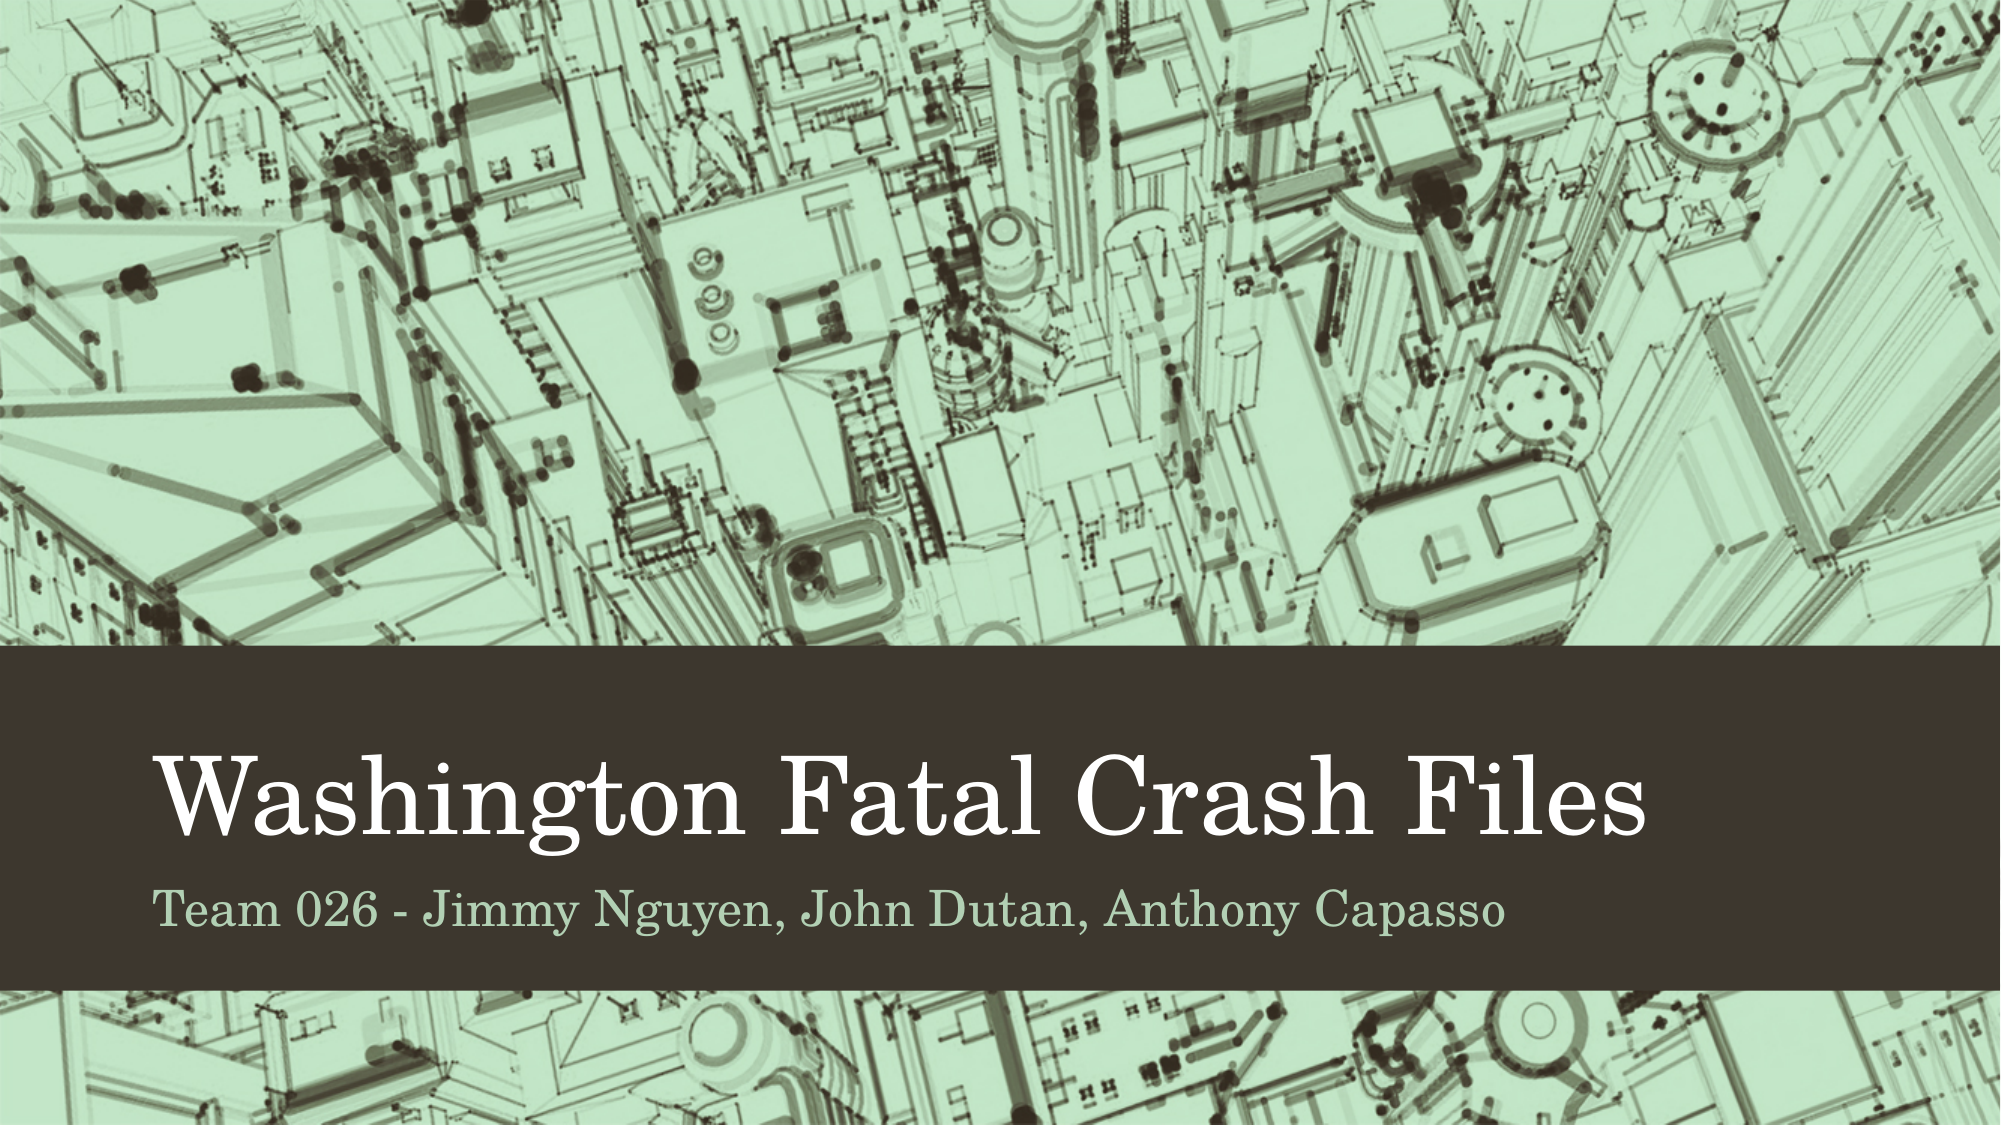

# Washington Fatal Crash Files
Team 026 - Jimmy Nguyen, John Dutan, Anthony Capasso